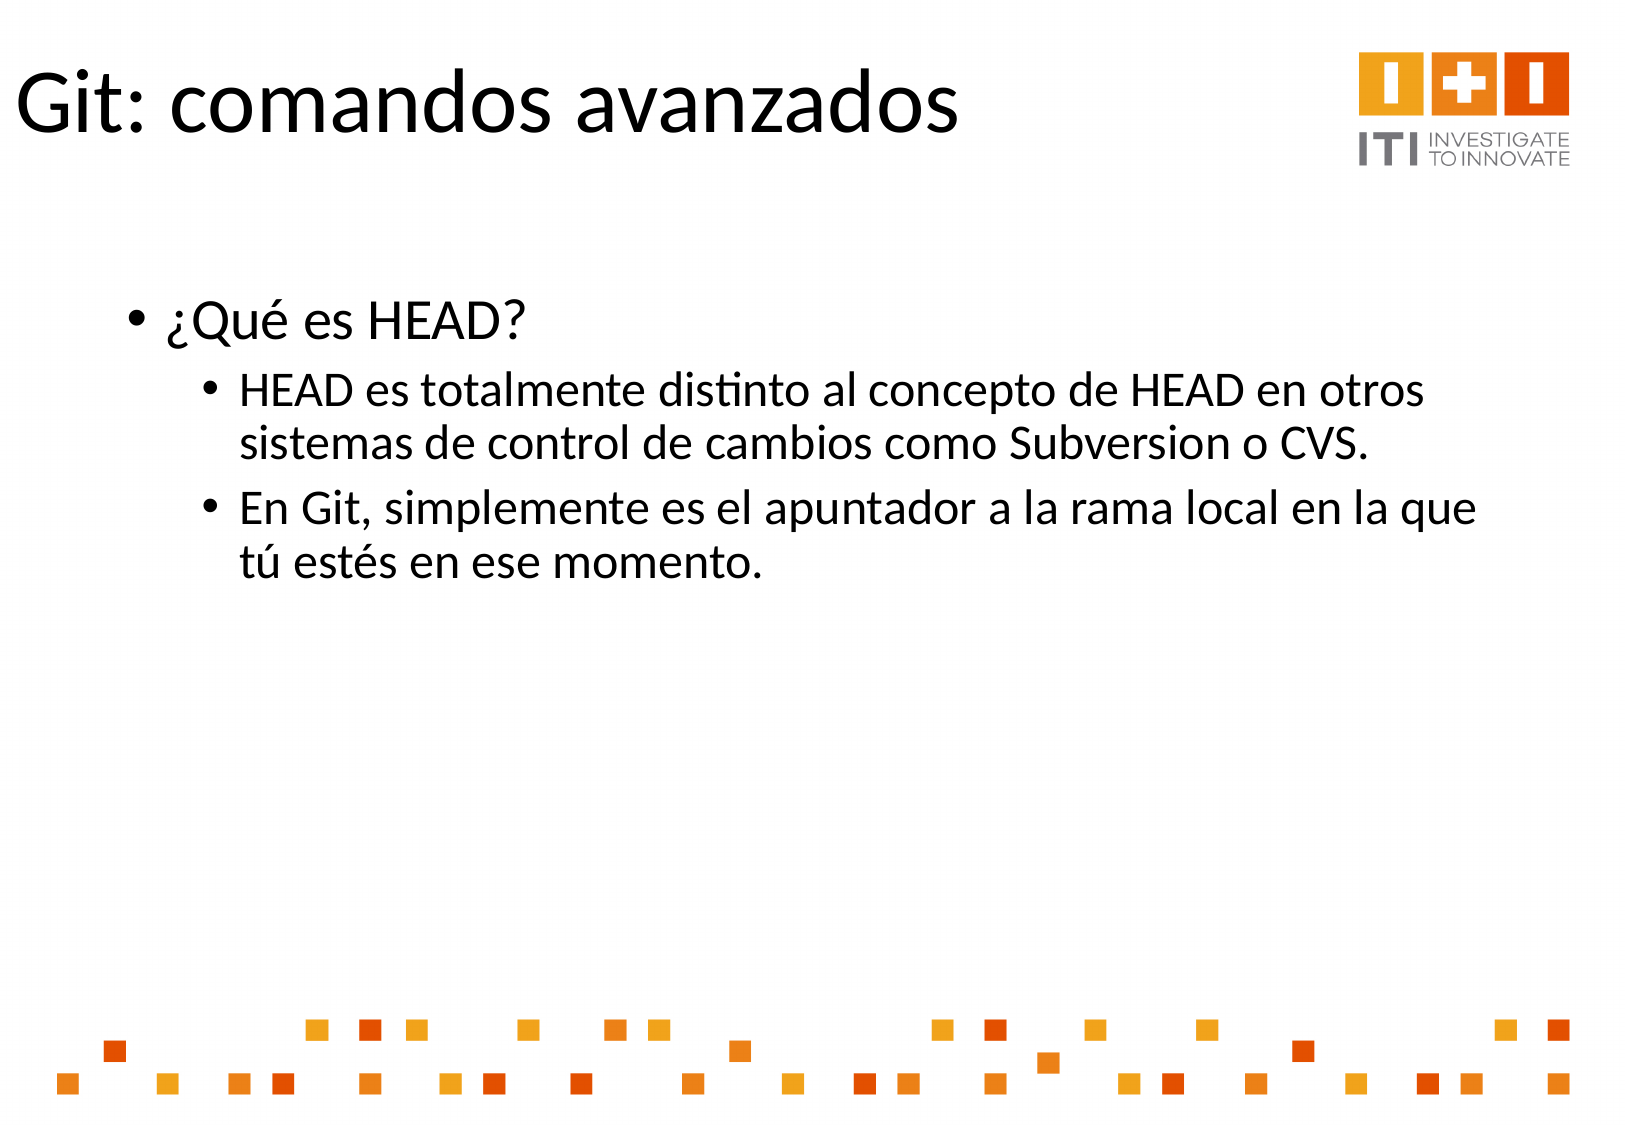

# Git: comandos avanzados

¿Qué es HEAD?
HEAD es totalmente distinto al concepto de HEAD en otros sistemas de control de cambios como Subversion o CVS.
En Git, simplemente es el apuntador a la rama local en la que tú estés en ese momento.